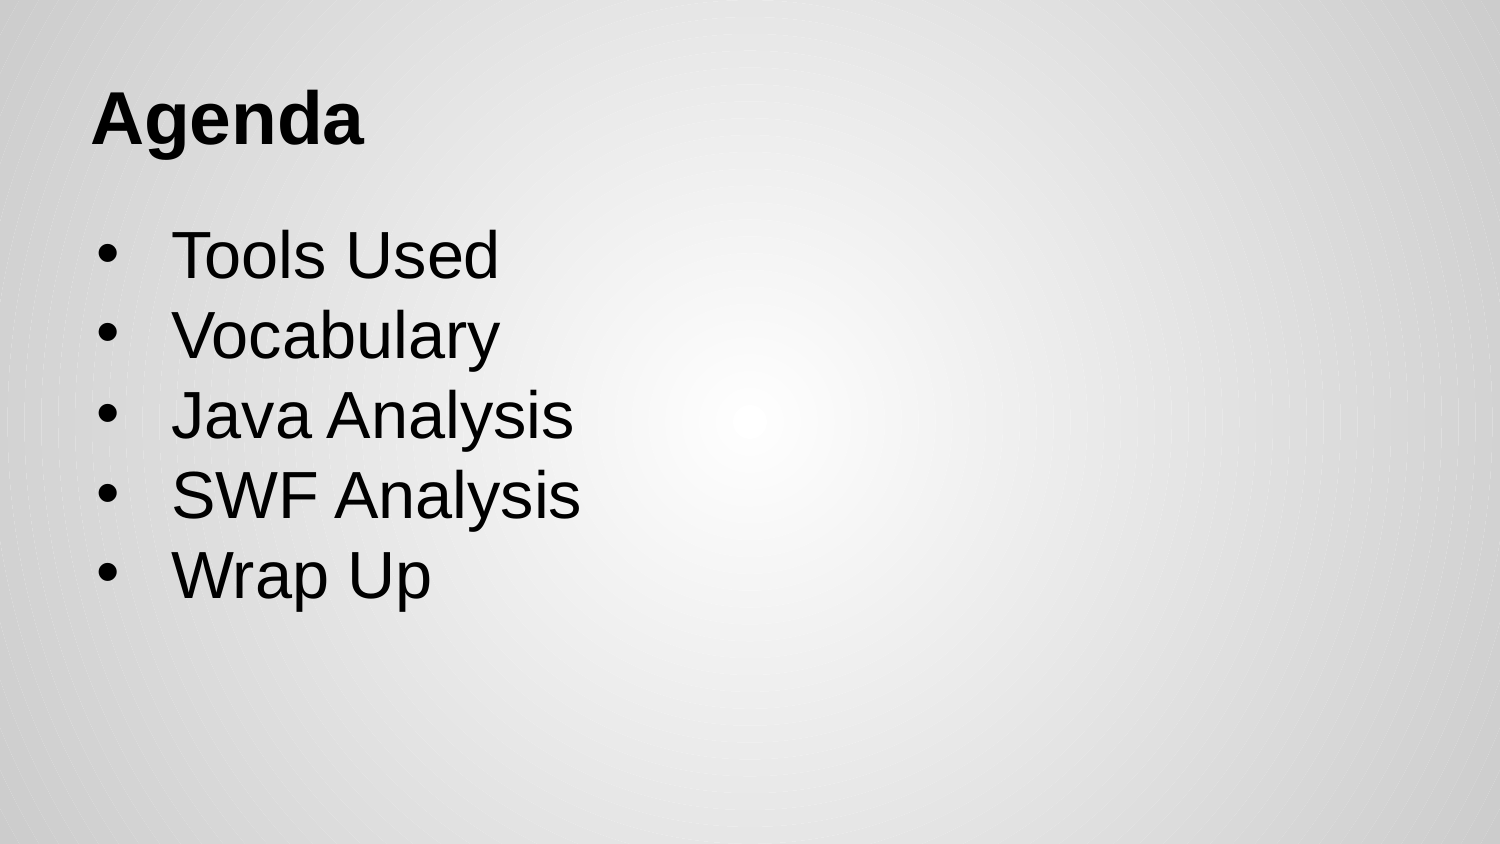

# Agenda
Tools Used
Vocabulary
Java Analysis
SWF Analysis
Wrap Up